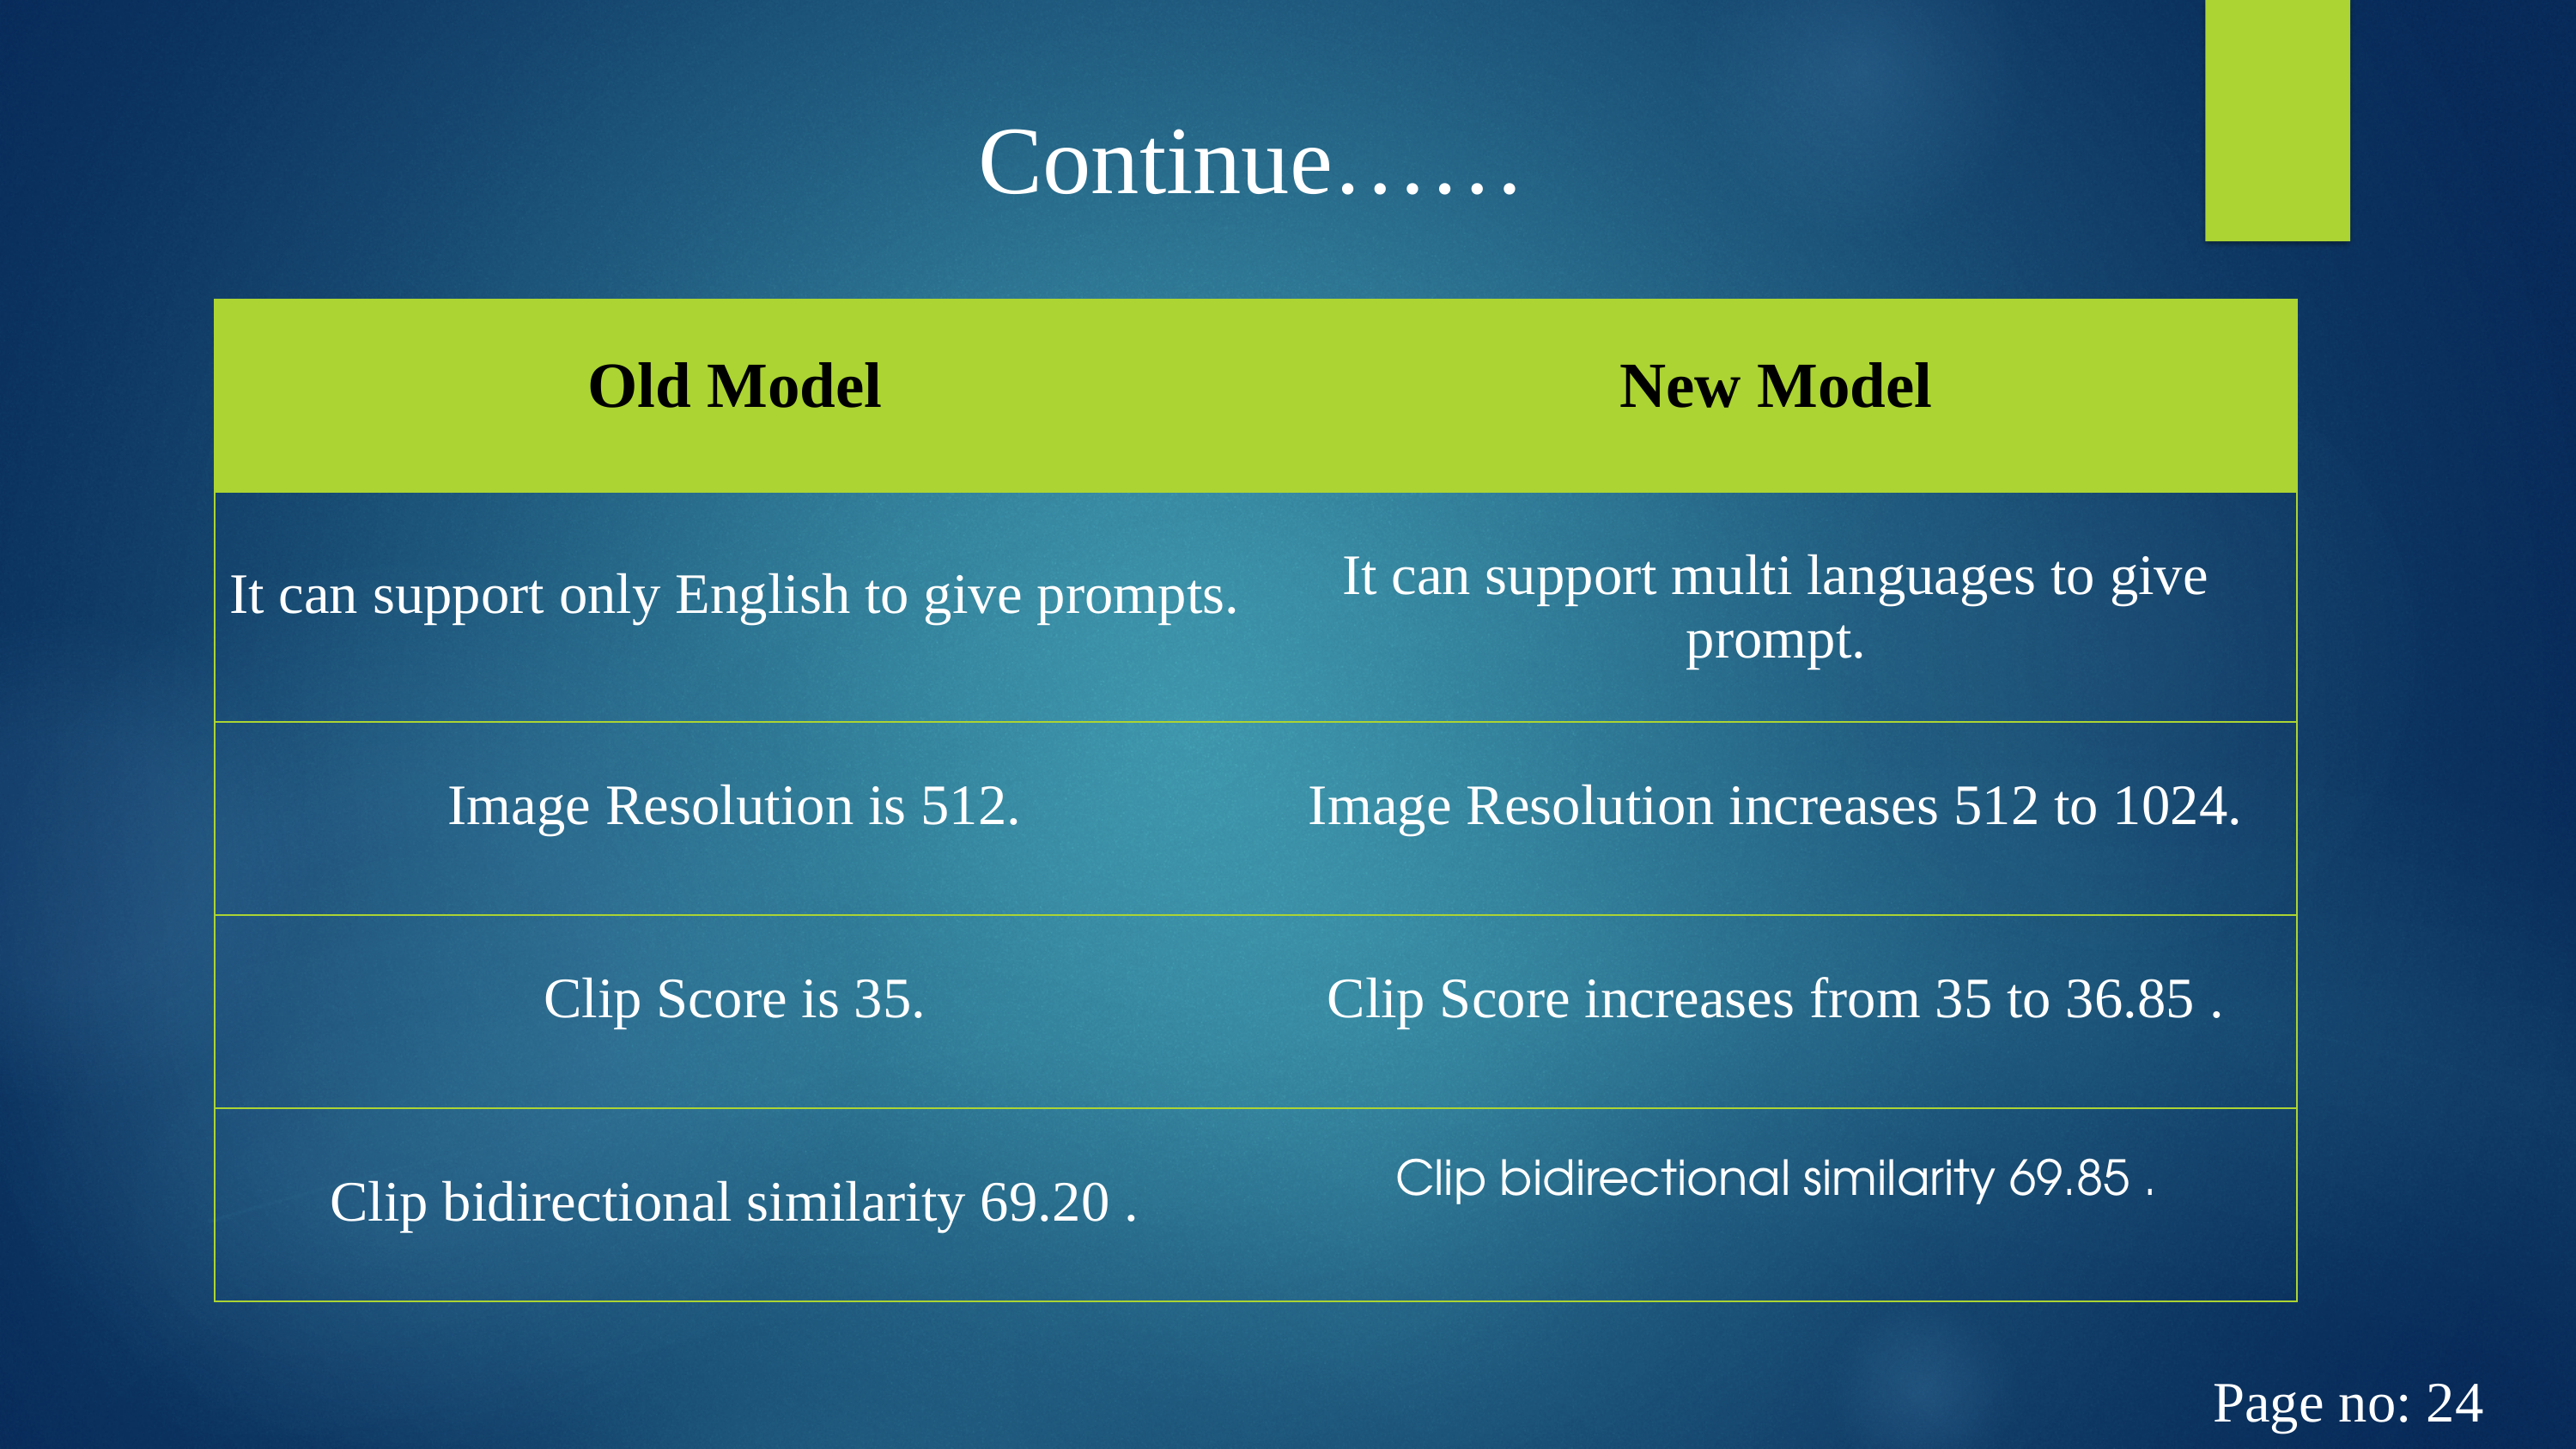

Continue……
| Old Model | New Model |
| --- | --- |
| It can support only English to give prompts. | It can support multi languages to give prompt. |
| Image Resolution is 512. | Image Resolution increases 512 to 1024. |
| Clip Score is 35. | Clip Score increases from 35 to 36.85 . |
| Clip bidirectional similarity 69.20 . | Clip bidirectional similarity 69.85 . |
Page no: 24